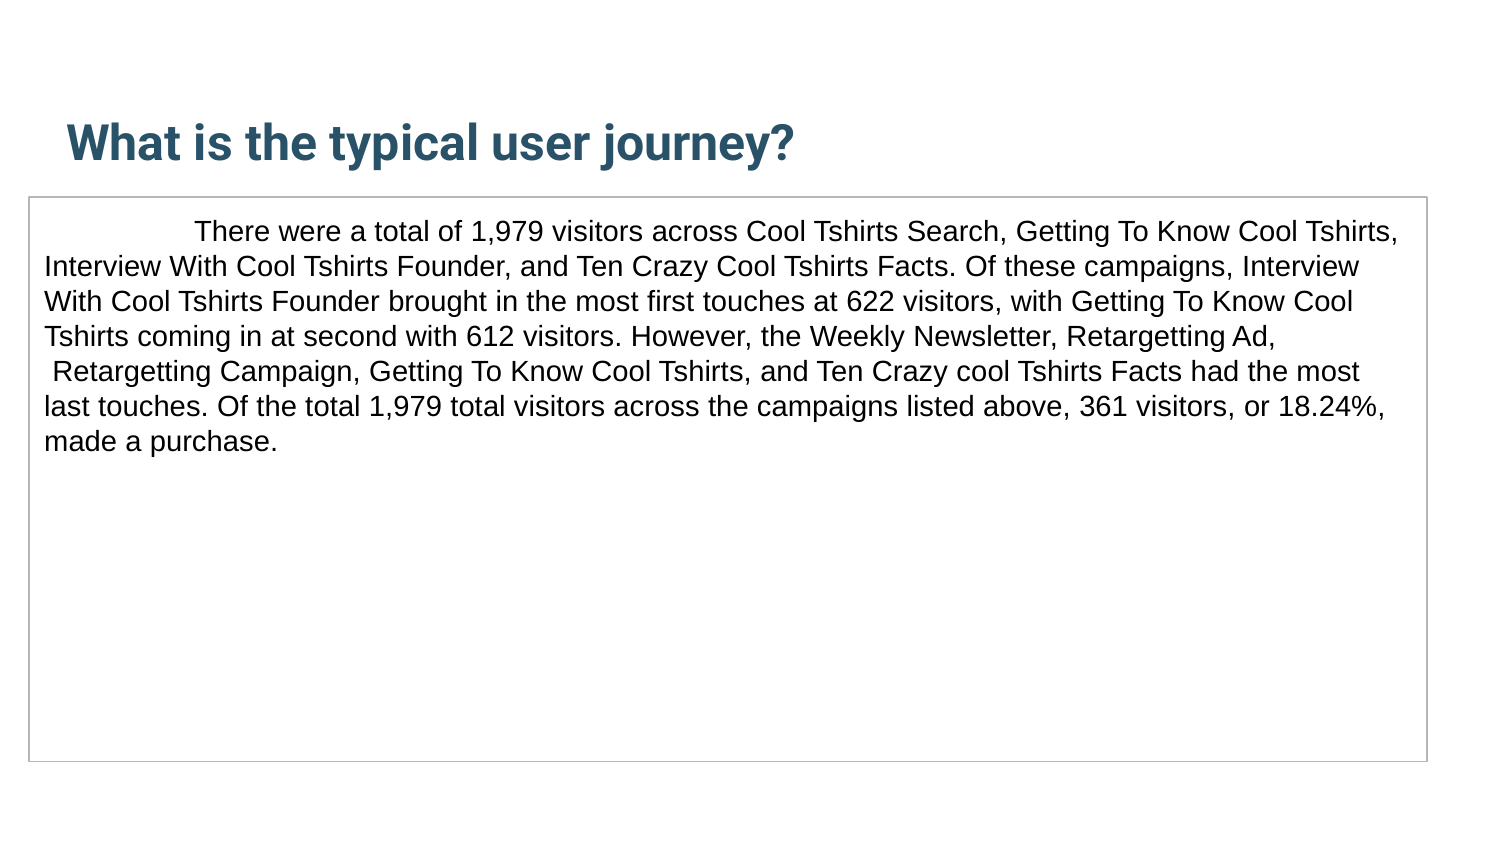

What is the typical user journey?
	There were a total of 1,979 visitors across Cool Tshirts Search, Getting To Know Cool Tshirts, Interview With Cool Tshirts Founder, and Ten Crazy Cool Tshirts Facts. Of these campaigns, Interview With Cool Tshirts Founder brought in the most first touches at 622 visitors, with Getting To Know Cool Tshirts coming in at second with 612 visitors. However, the Weekly Newsletter, Retargetting Ad,  Retargetting Campaign, Getting To Know Cool Tshirts, and Ten Crazy cool Tshirts Facts had the most last touches. Of the total 1,979 total visitors across the campaigns listed above, 361 visitors, or 18.24%, made a purchase.